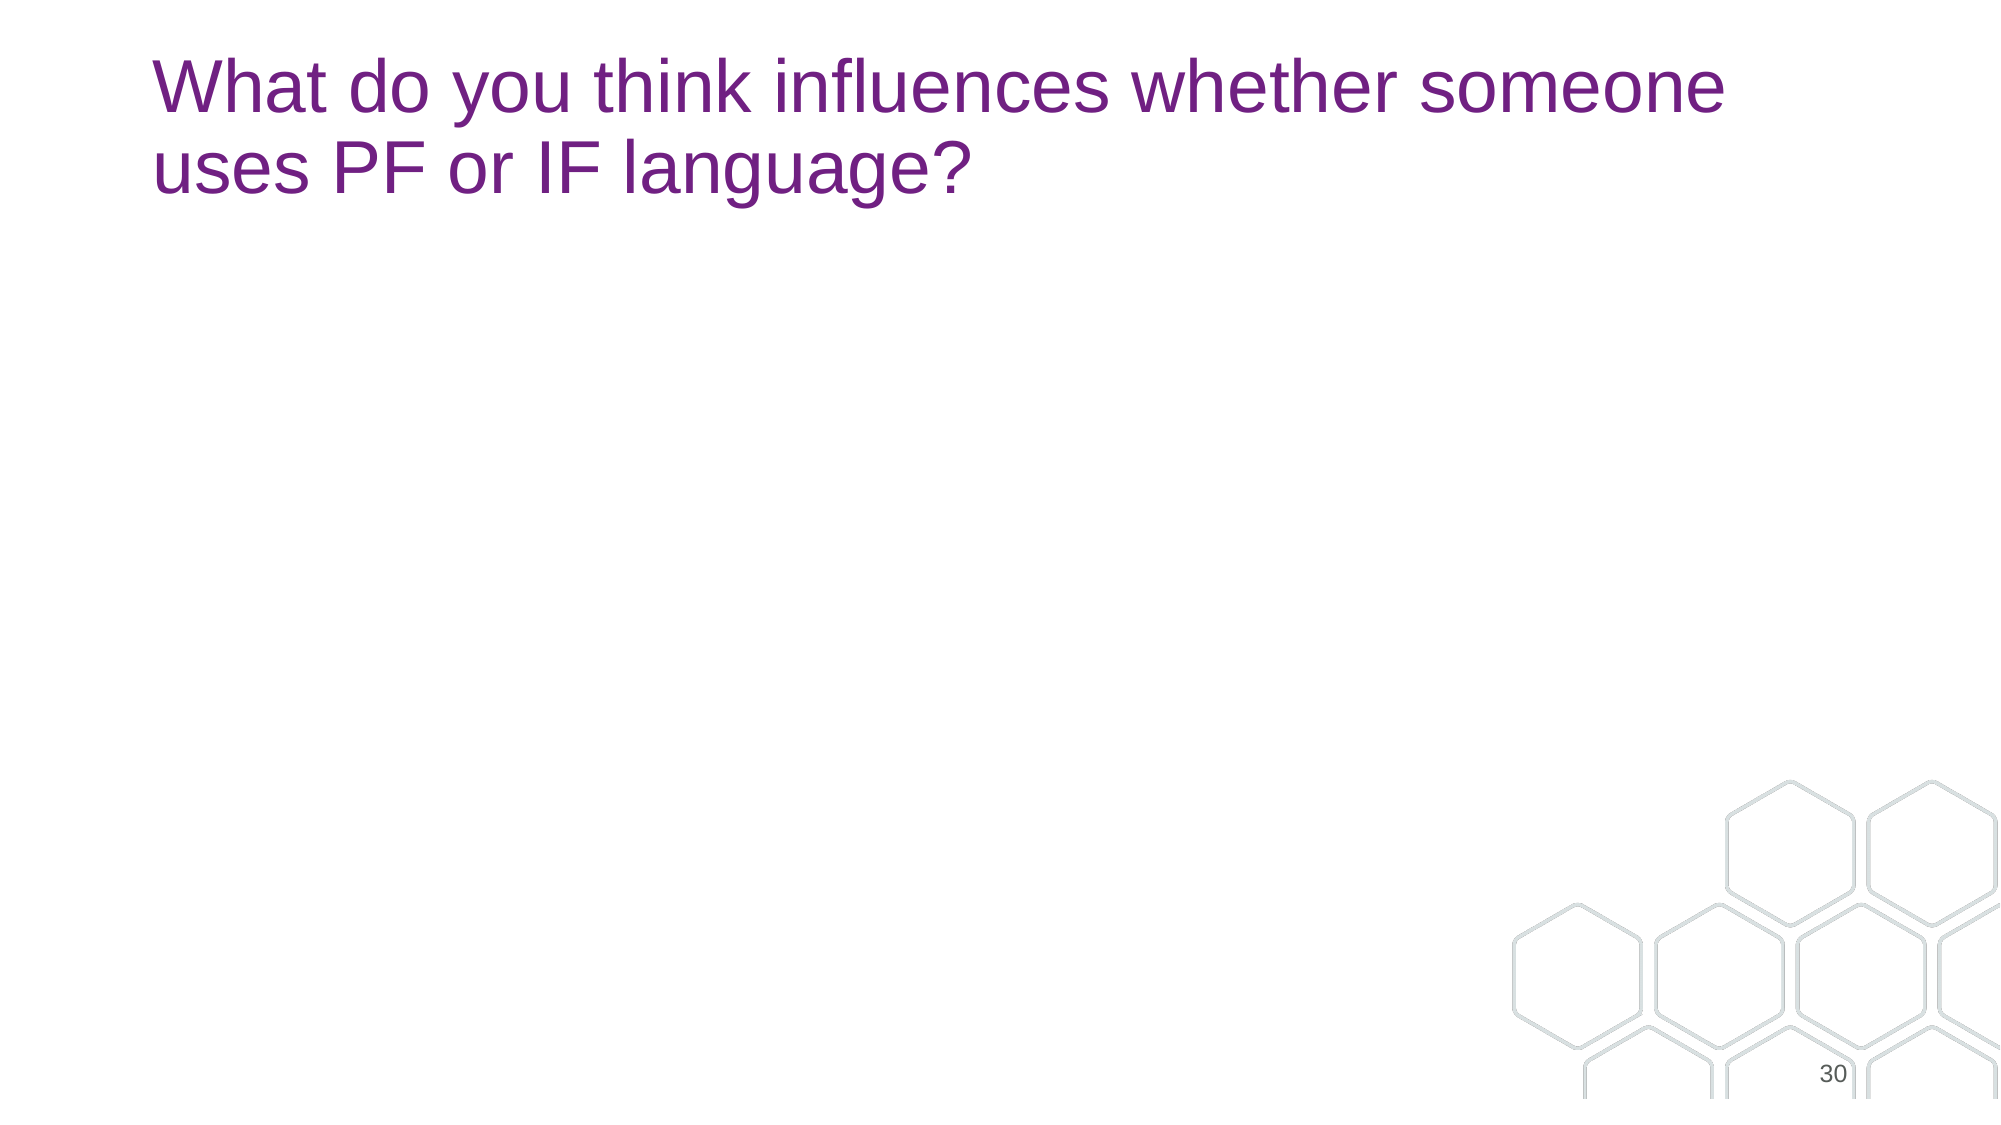

# What do you think influences whether someone uses PF or IF language?

30